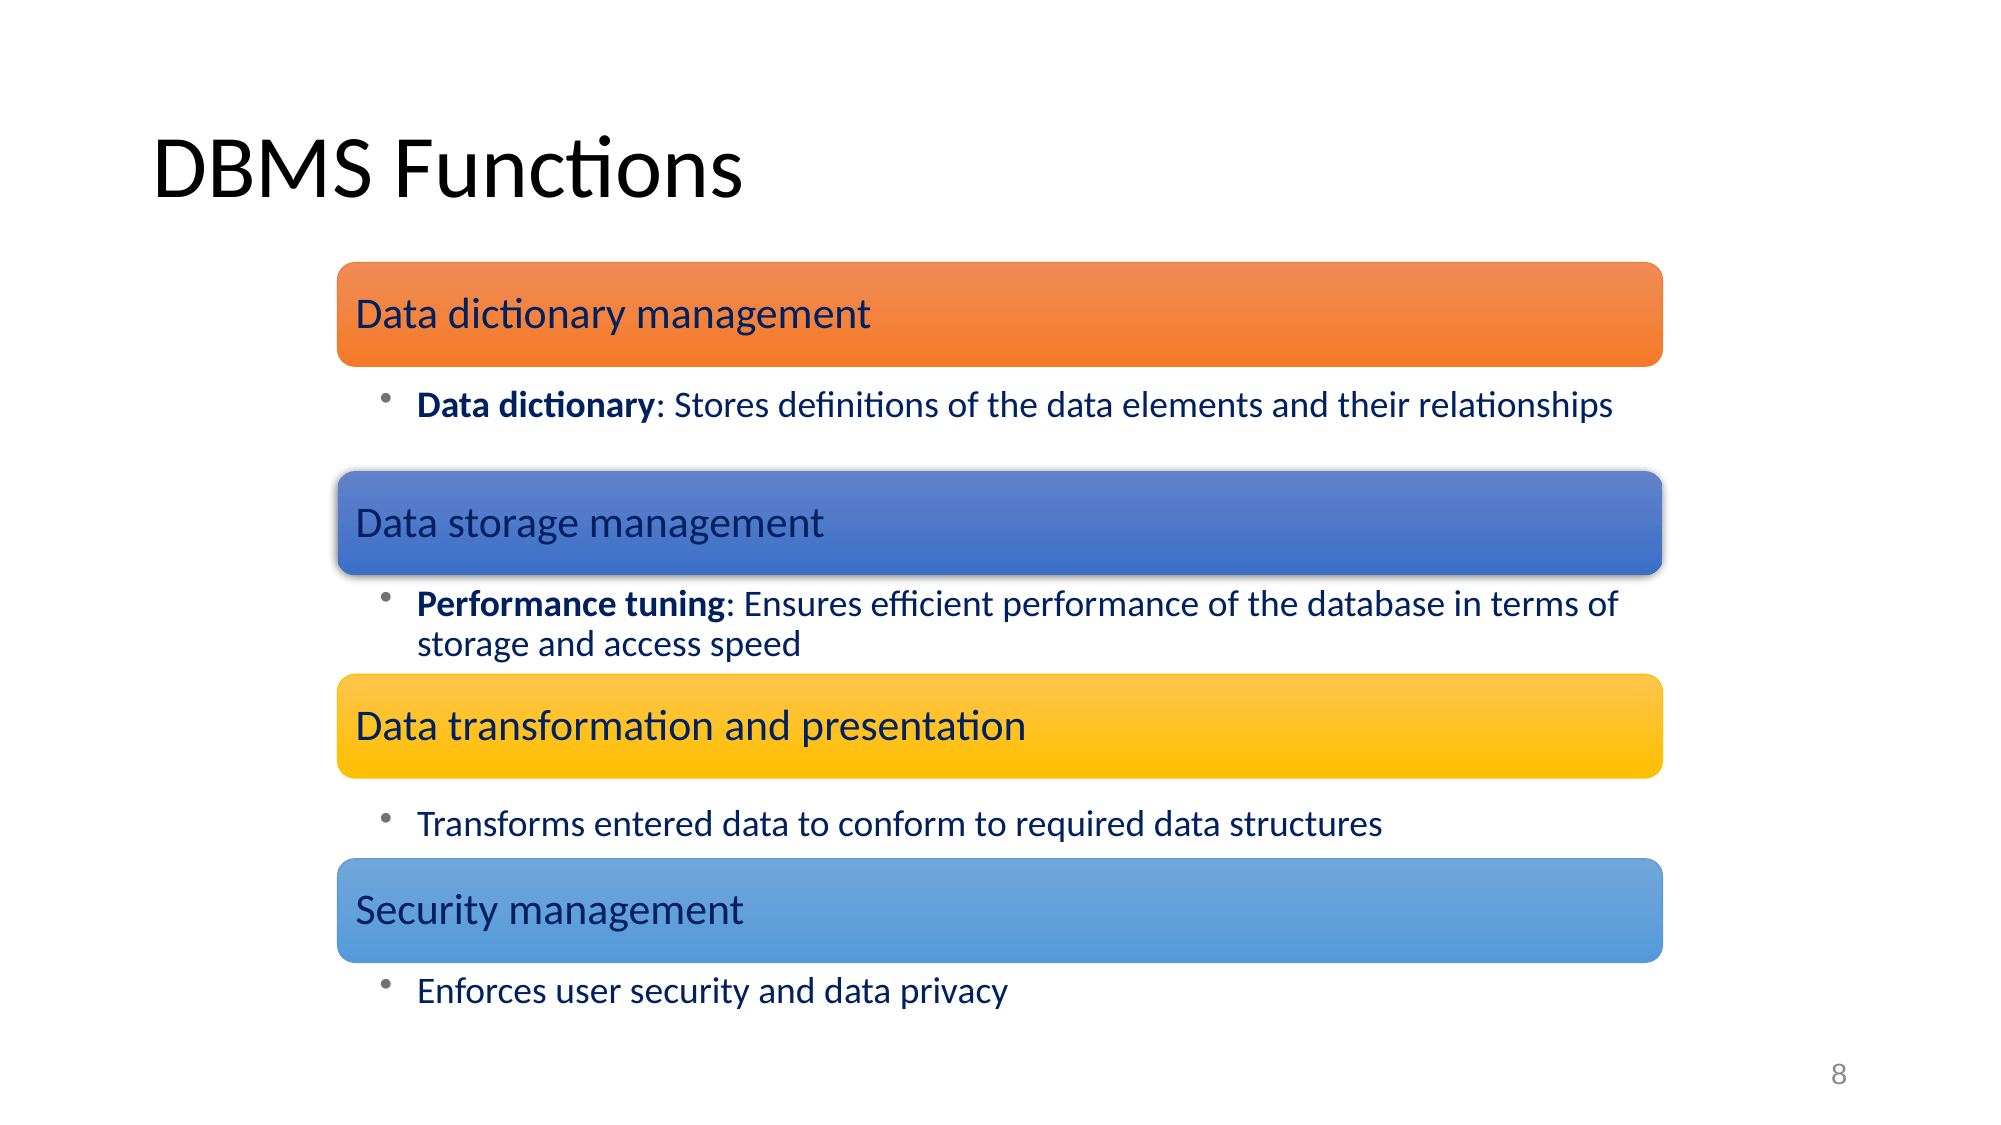

# DBMS Functions
Data dictionary management
Data dictionary: Stores definitions of the data elements and their relationships
Data storage management
Performance tuning: Ensures efficient performance of the database in terms of storage and access speed
Data transformation and presentation
Transforms entered data to conform to required data structures
Security management
Enforces user security and data privacy
8